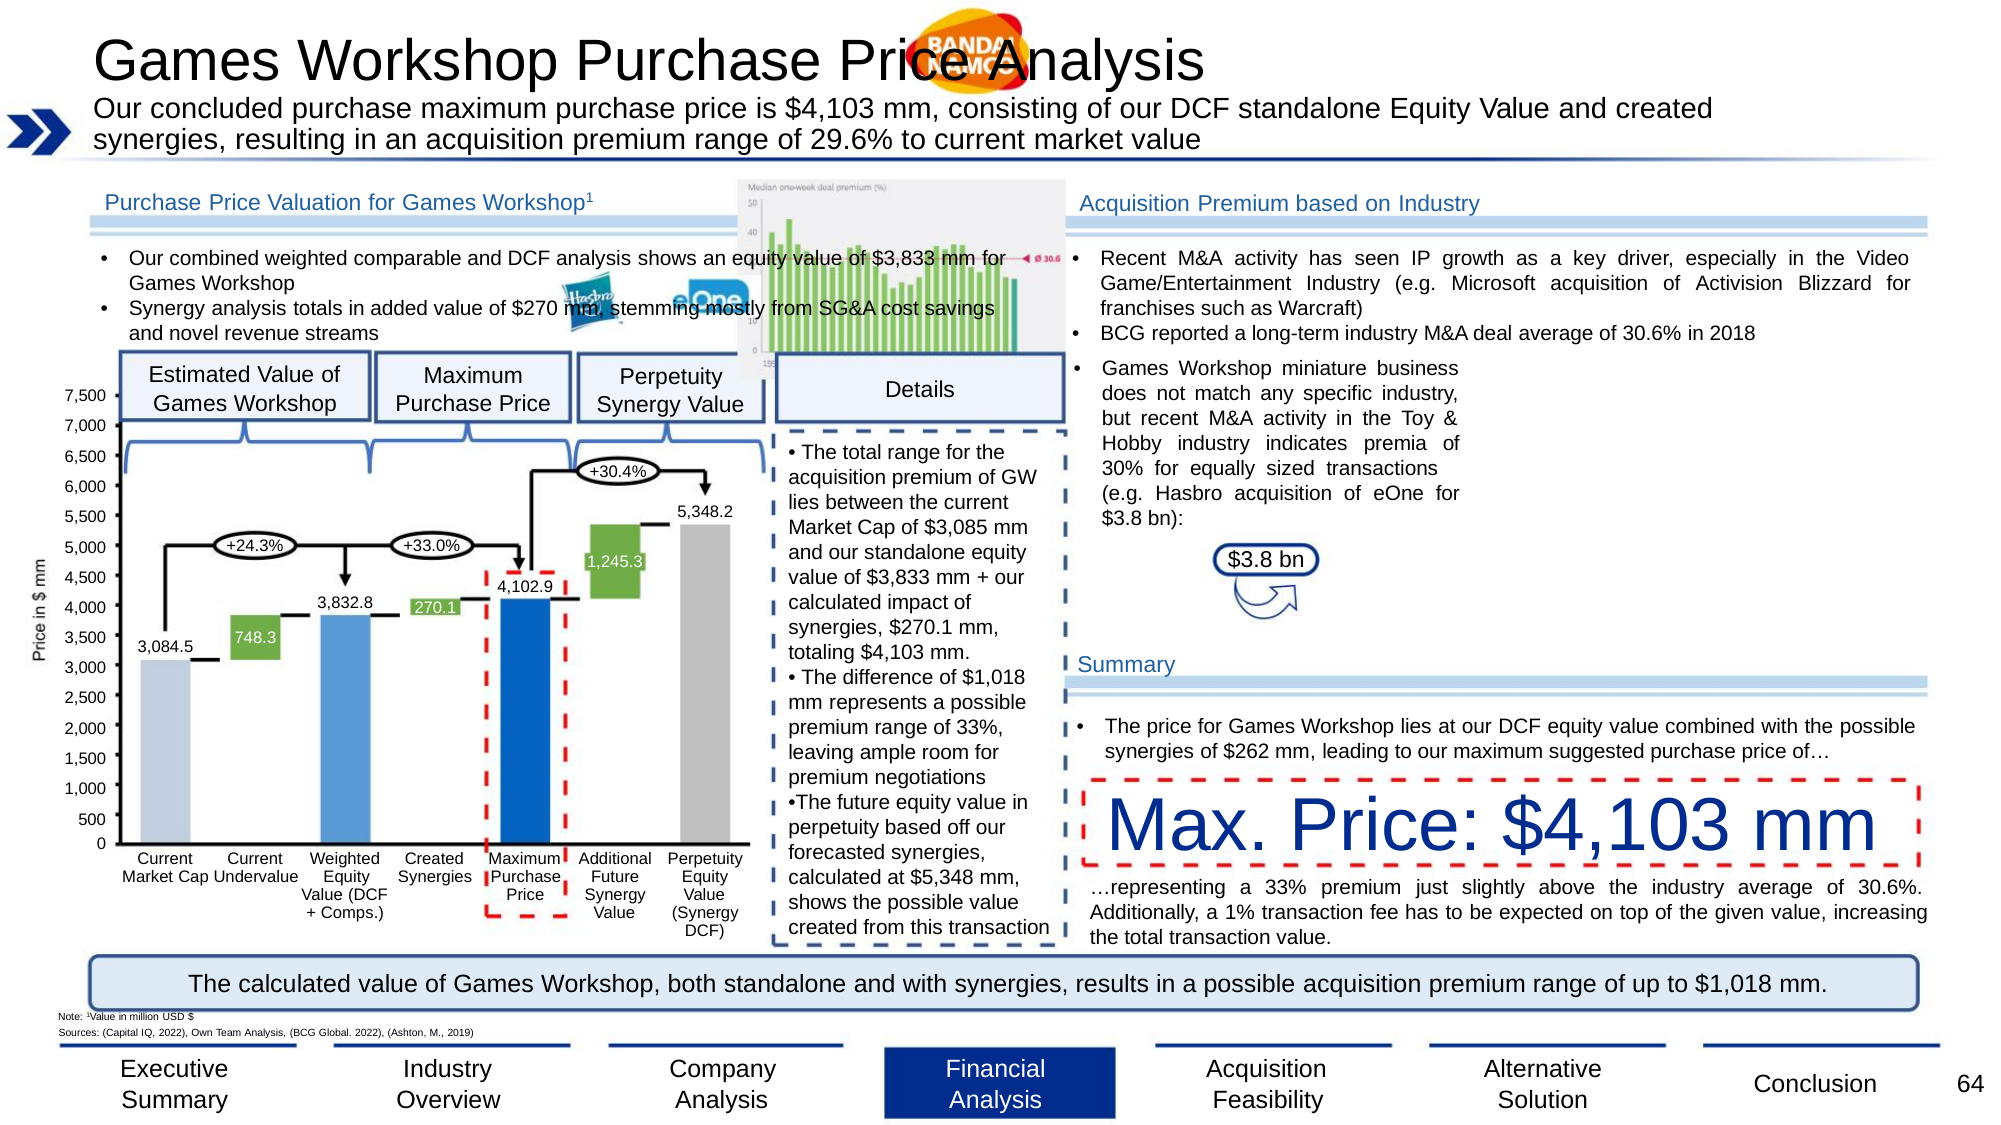

Games Workshop Purchase Price Analysis
Our concluded purchase maximum purchase price is $4,103 mm, consisting of our DCF standalone Equity Value and created
synergies, resulting in an acquisition premium range of 29.6% to current market value
Purchase Price Valuation for Games Workshop1
Acquisition Premium based on Industry
•
Recent M&A activity has seen IP growth as a key driver, especially in the Video
Game/Entertainment Industry (e.g. Microsoft acquisition of Activision Blizzard for
franchises such as Warcraft)
•
Our combined weighted comparable and DCF analysis shows an equity value of $3,833 mm for
Games Workshop
Synergy analysis totals in added value of $270 mm, stemming mostly from SG&A cost savings
and novel revenue streams
•
•
BCG reported a long-term industry M&A deal average of 30.6% in 2018
•
Games Workshop miniature business
does not match any specific industry,
but recent M&A activity in the Toy &
Hobby industry indicates premia of
30% for equally sized transactions
(e.g. Hasbro acquisition of eOne for
$3.8 bn):
Estimated Value of
Games Workshop
Maximum
Purchase Price
Perpetuity
Synergy Value
Details
7,500
7,000
6,500
6,000
5,500
5,000
4,500
4,000
3,500
3,000
2,500
2,000
1,500
1,000
500
• The total range for the
acquisition premium of GW
lies between the current
Market Cap of $3,085 mm
and our standalone equity
value of $3,833 mm + our
calculated impact of
+30.4%
5,348.2
+24.3%
+33.0%
$3.8 bn
1,245.3
4,102.9
270.1
3,832.8
synergies, $270.1 mm,
totaling $4,103 mm.
748.3
3,084.5
Summary
• The difference of $1,018
mm represents a possible
premium range of 33%,
leaving ample room for
premium negotiations
•The future equity value in
perpetuity based off our
forecasted synergies,
•
The price for Games Workshop lies at our DCF equity value combined with the possible
synergies of $262 mm, leading to our maximum suggested purchase price of…
Max. Price: $4,103 mm
0
Weighted Created Maximum Additional Perpetuity
Current
Current
calculated at $5,348 mm,
shows the possible value
created from this transaction
Synergies Purchase
Price
Market Cap Undervalue Equity
Value (DCF
Future
Synergy
Value
Equity
Value
(Synergy
DCF)
…representing a 33% premium just slightly above the industry average of 30.6%.
Additionally, a 1% transaction fee has to be expected on top of the given value, increasing
the total transaction value.
+ Comps.)
The calculated value of Games Workshop, both standalone and with synergies, results in a possible acquisition premium range of up to $1,018 mm.
Note: 1Value in million USD $
Sources: (Capital IQ, 2022), Own Team Analysis, (BCG Global. 2022), (Ashton, M., 2019)
Executive
Summary
Industry
Overview
Company
Analysis
Financial
Analysis
Acquisition
Feasibility
Alternative
Solution
Conclusion
64